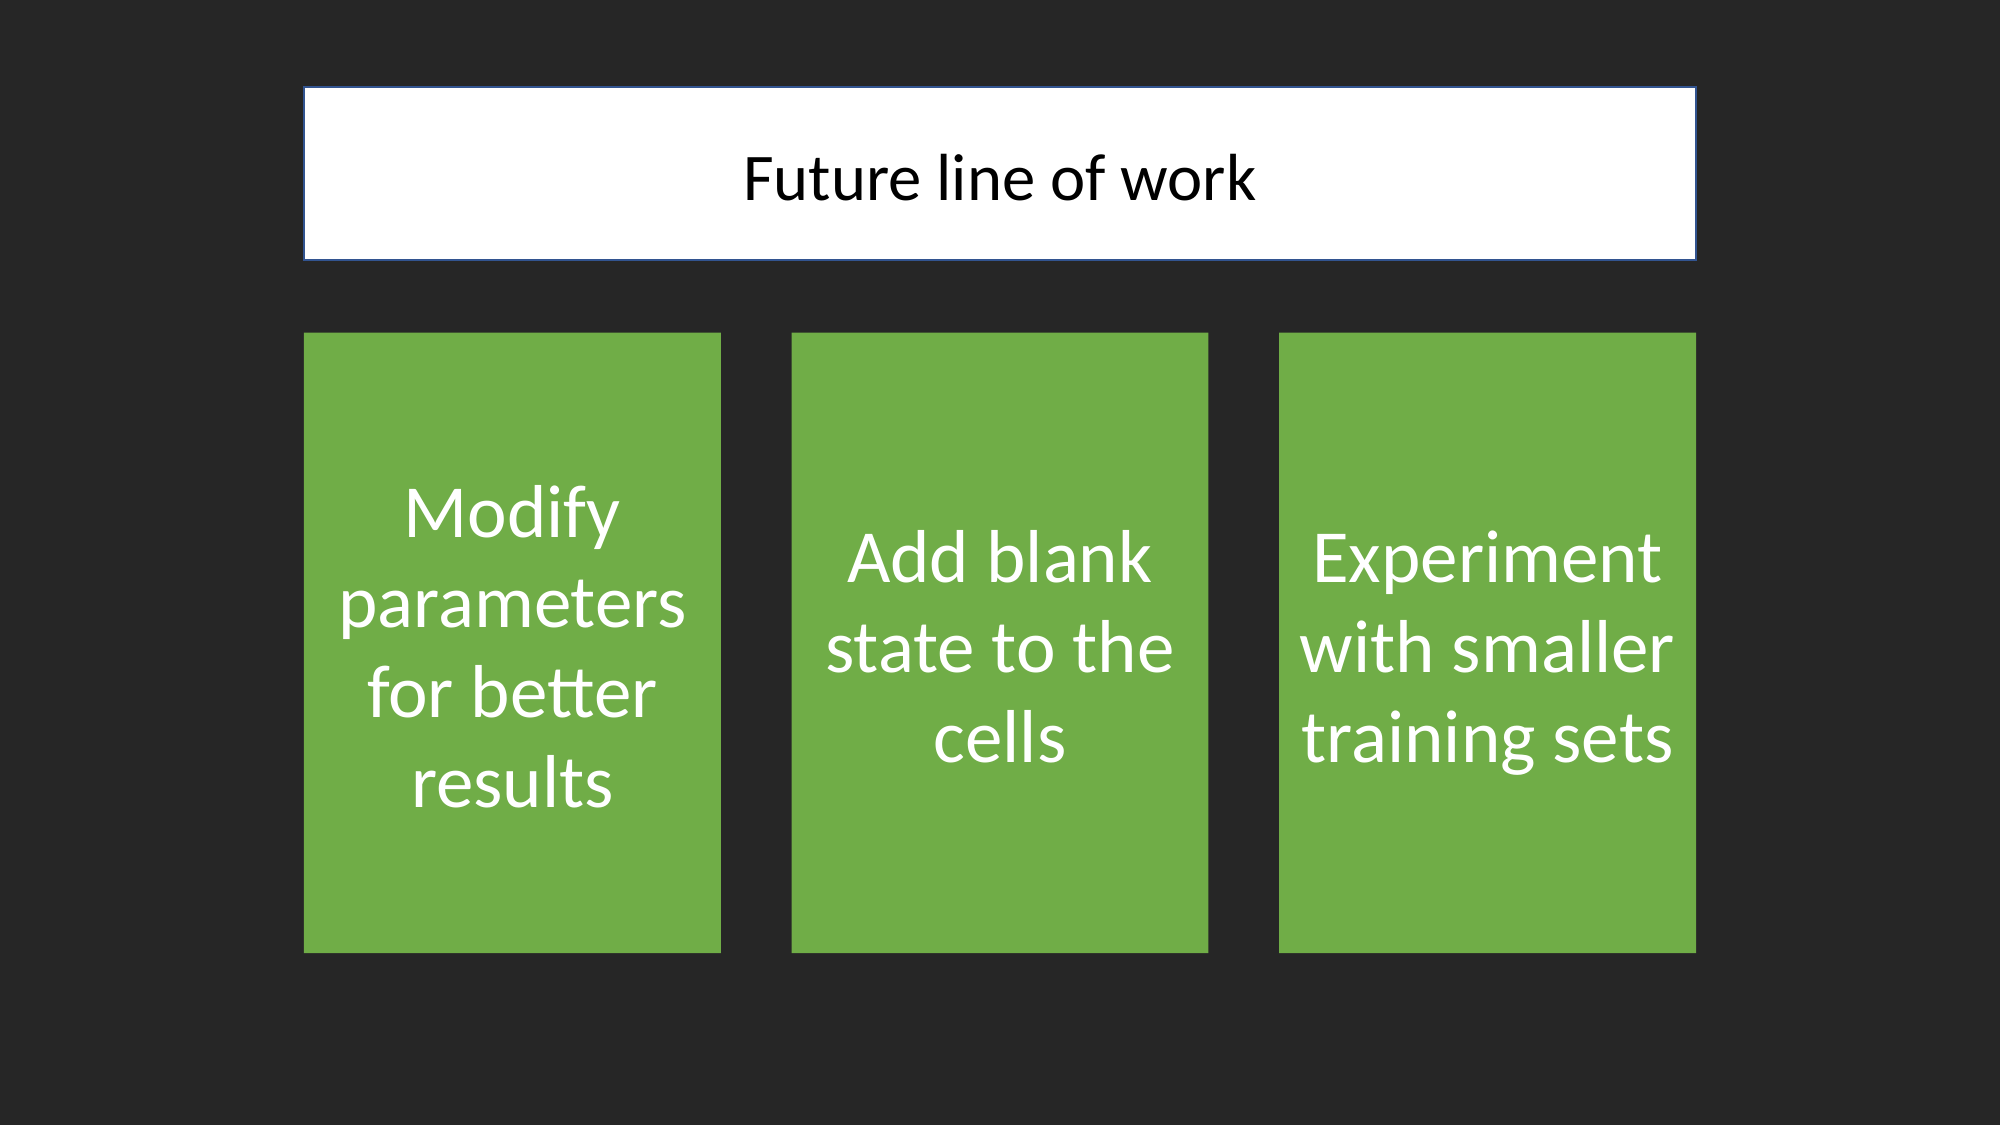

Future line of work
Modify parameters for better results
Add blank state to the cells
Experiment with smaller training sets